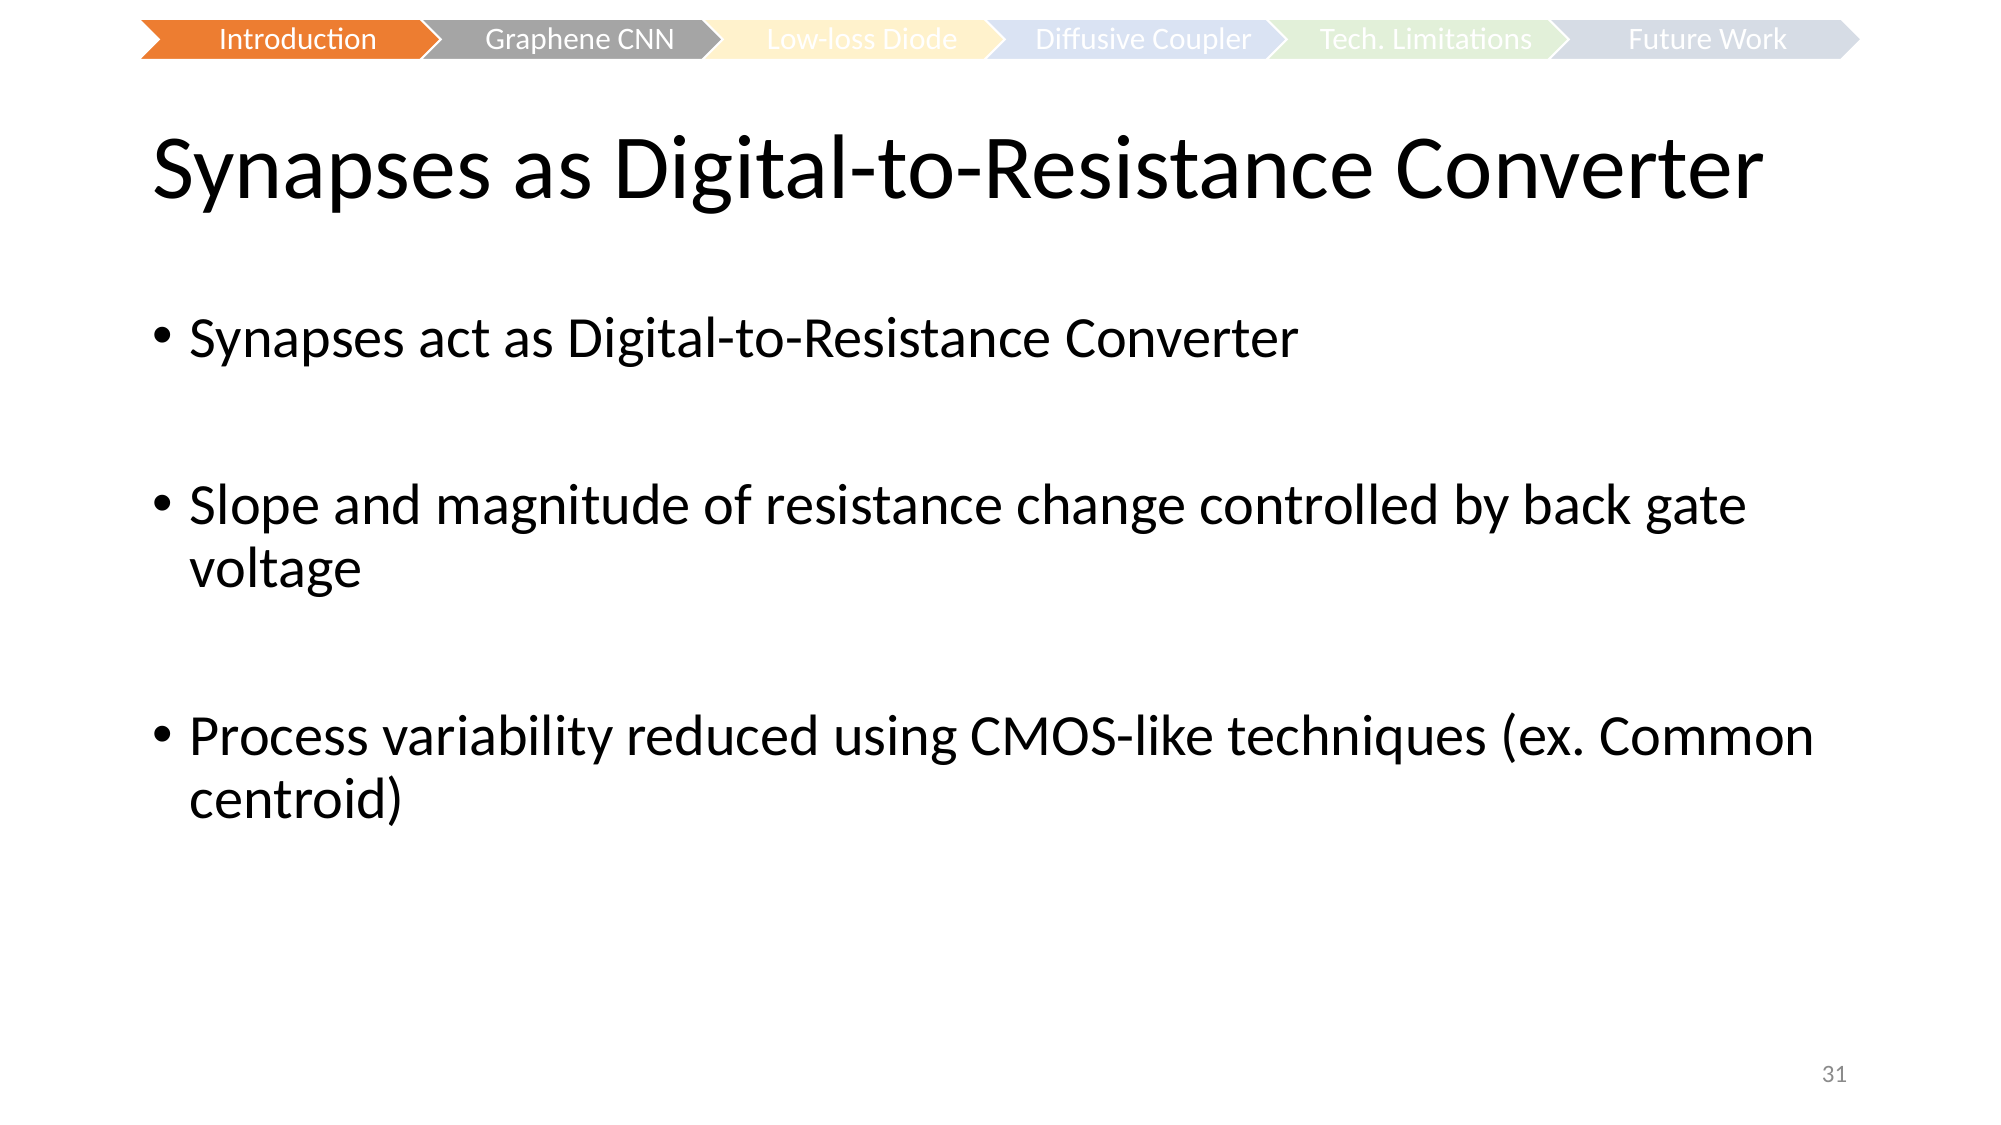

Introduction
Graphene CNN
Low-loss Diode
Diffusive Coupler
Tech. Limitations
Future Work
# Synapses as Digital-to-Resistance Converter
Synapses act as Digital-to-Resistance Converter

Slope and magnitude of resistance change controlled by back gate voltage

Process variability reduced using CMOS-like techniques (ex. Common centroid)
31